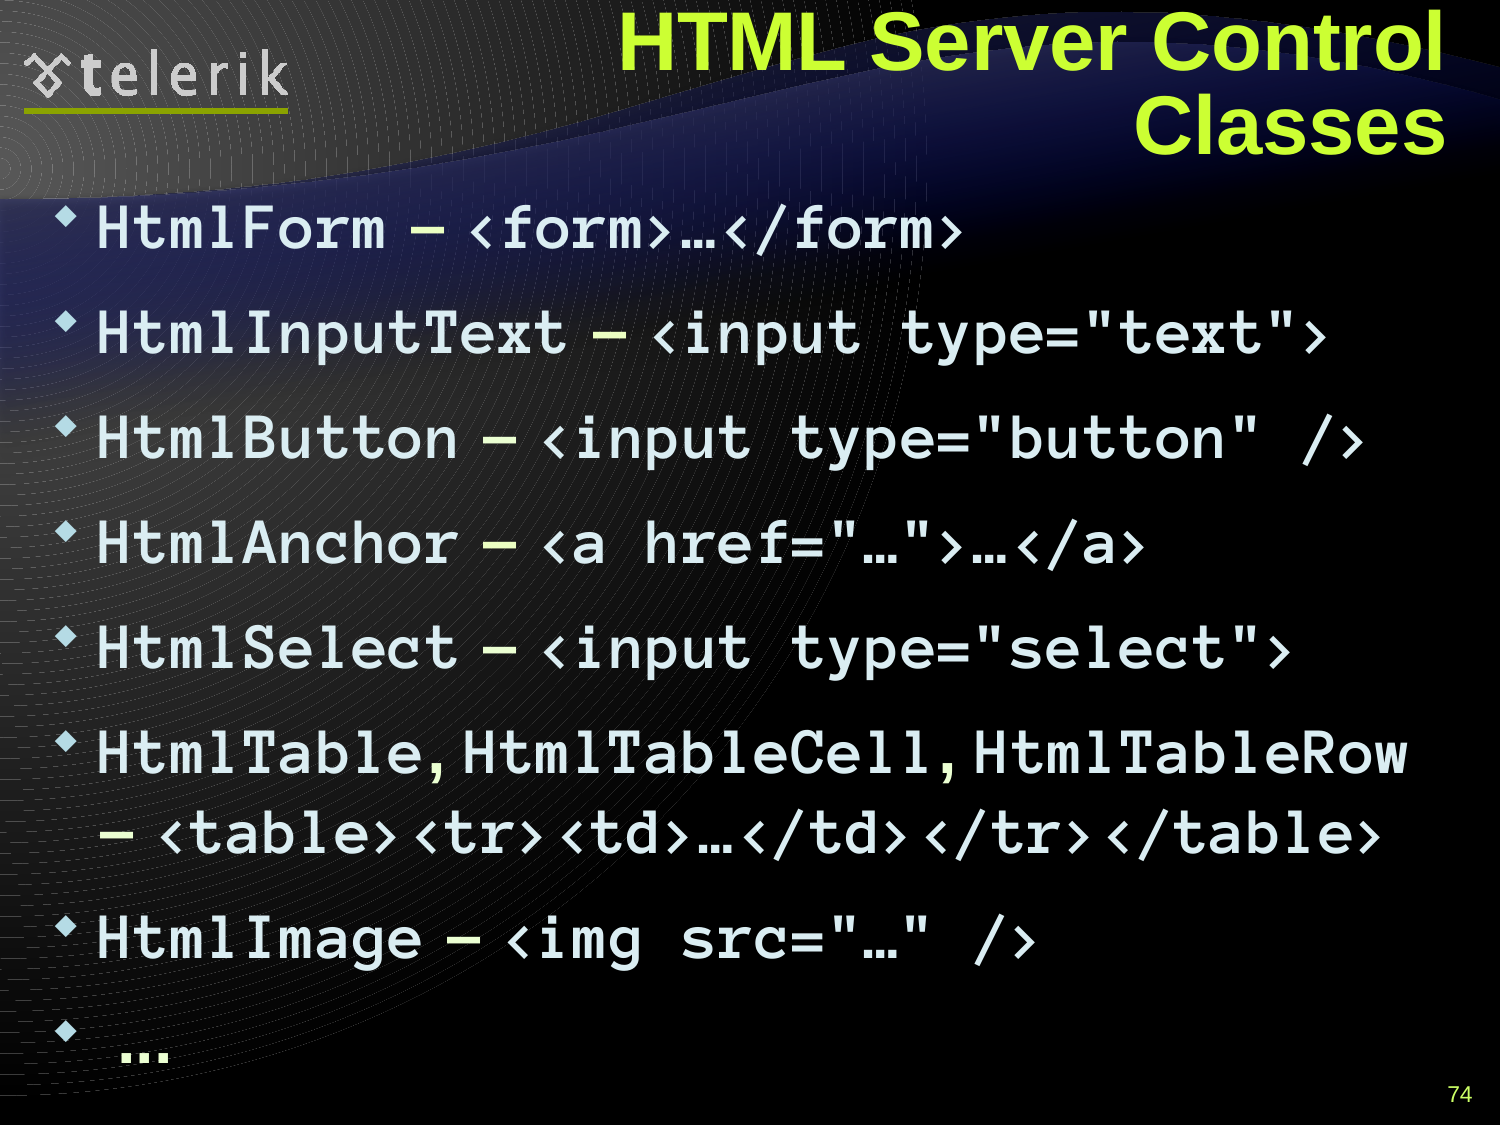

# HTML Server Control Classes
HtmlForm – <form>…</form>
HtmlInputText – <input type="text">
HtmlButton – <input type="button" />
HtmlAnchor – <a href="…">…</a>
HtmlSelect – <input type="select">
HtmlTable, HtmlTableCell, HtmlTableRow – <table><tr><td>…</td></tr></table>
HtmlImage – <img src="…" />
 ...
74